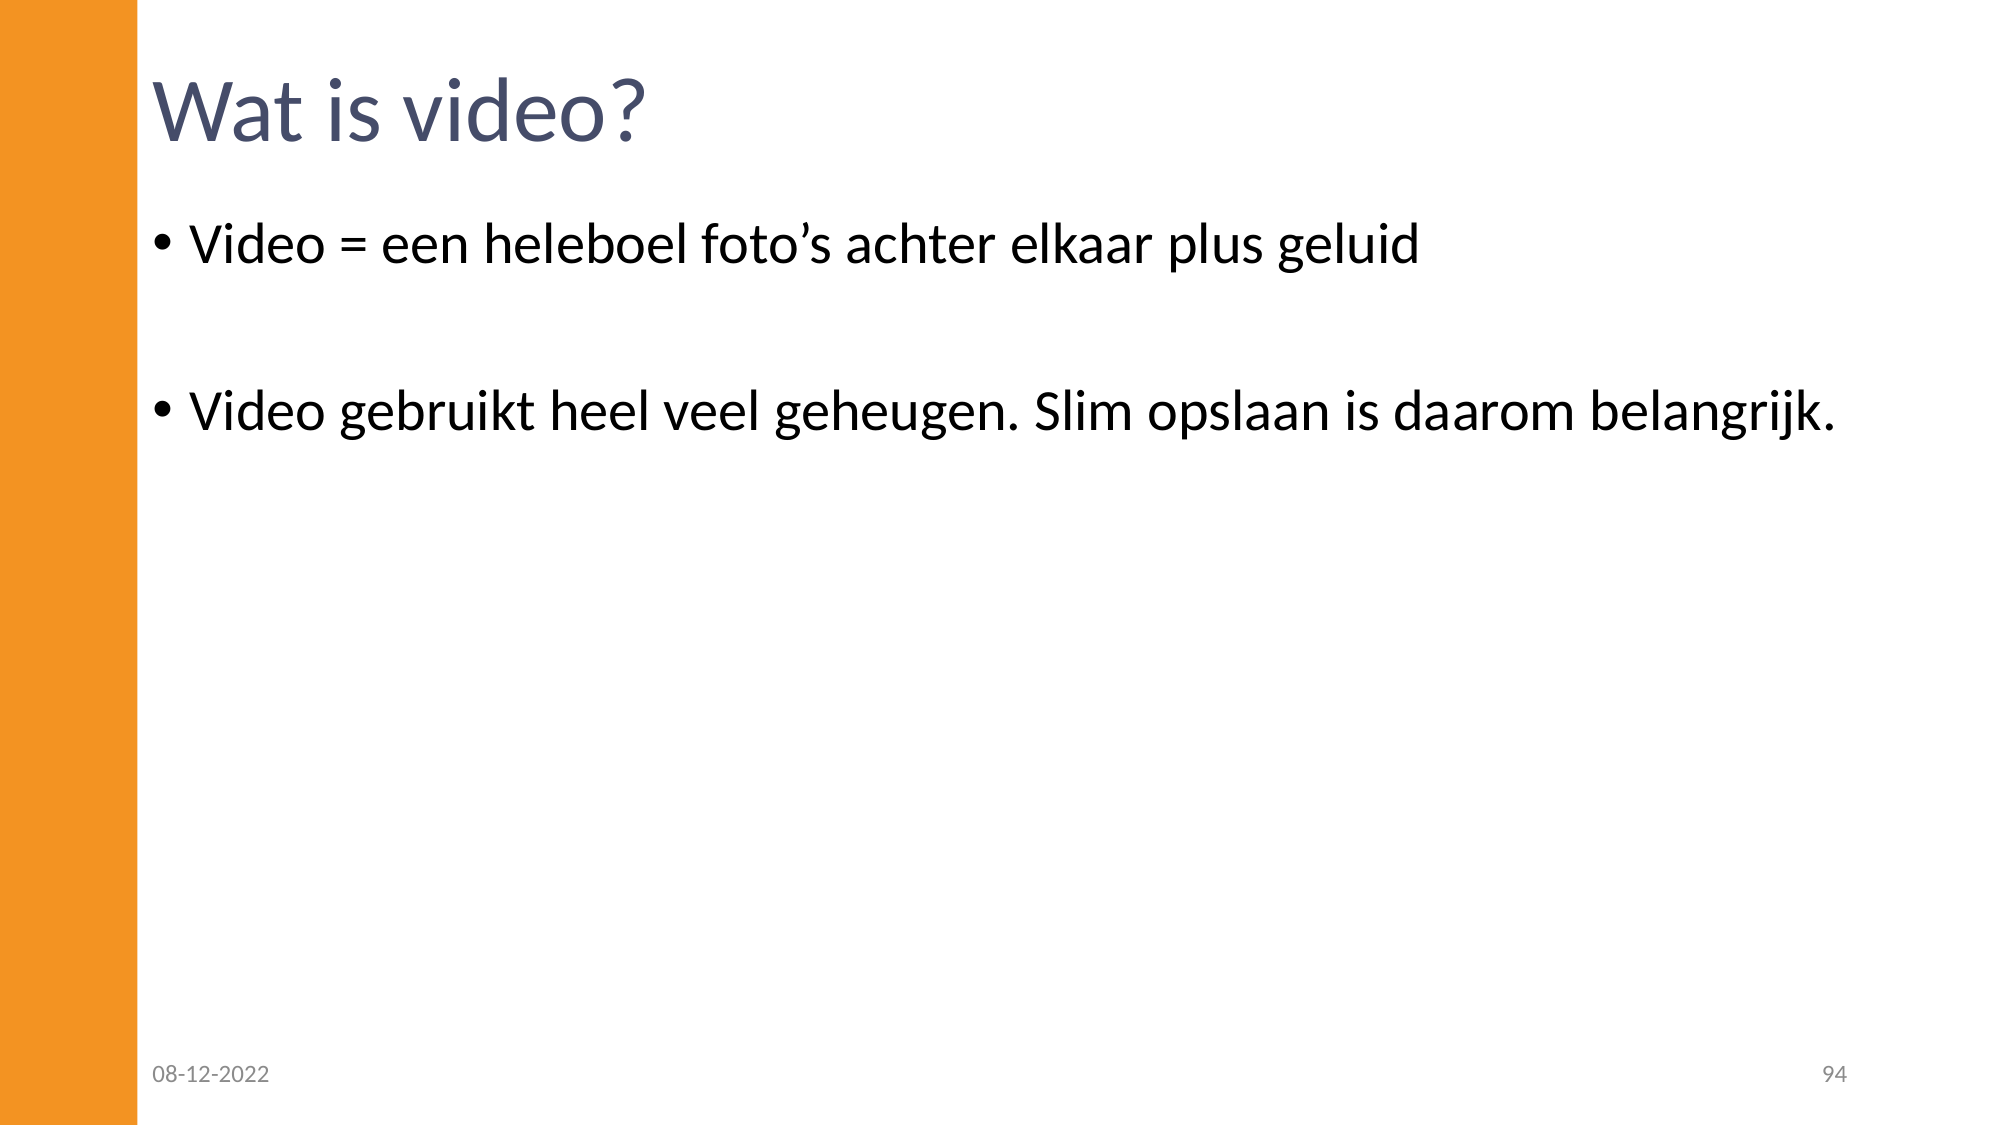

# Wat is video?
Video = een heleboel foto’s achter elkaar plus geluid

Video gebruikt heel veel geheugen. Slim opslaan is daarom belangrijk.

08-12-2022

94